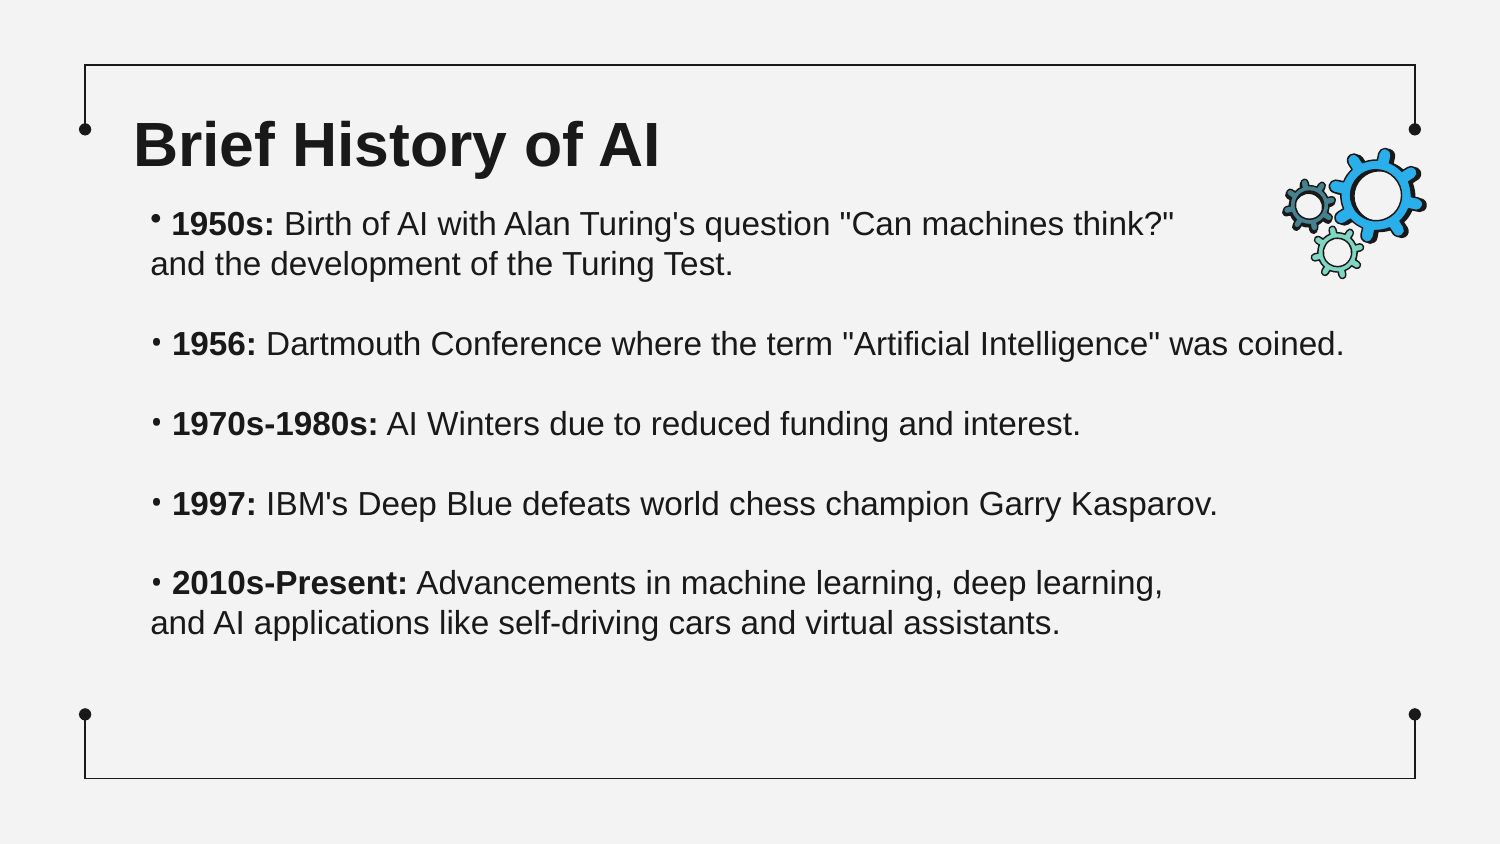

# Brief History of AI

 1950s: Birth of AI with Alan Turing's question "Can machines think?"
and the development of the Turing Test.

 1956: Dartmouth Conference where the term "Artificial Intelligence" was coined.

 1970s-1980s: AI Winters due to reduced funding and interest.

 1997: IBM's Deep Blue defeats world chess champion Garry Kasparov.

 2010s-Present: Advancements in machine learning, deep learning,
and AI applications like self-driving cars and virtual assistants.